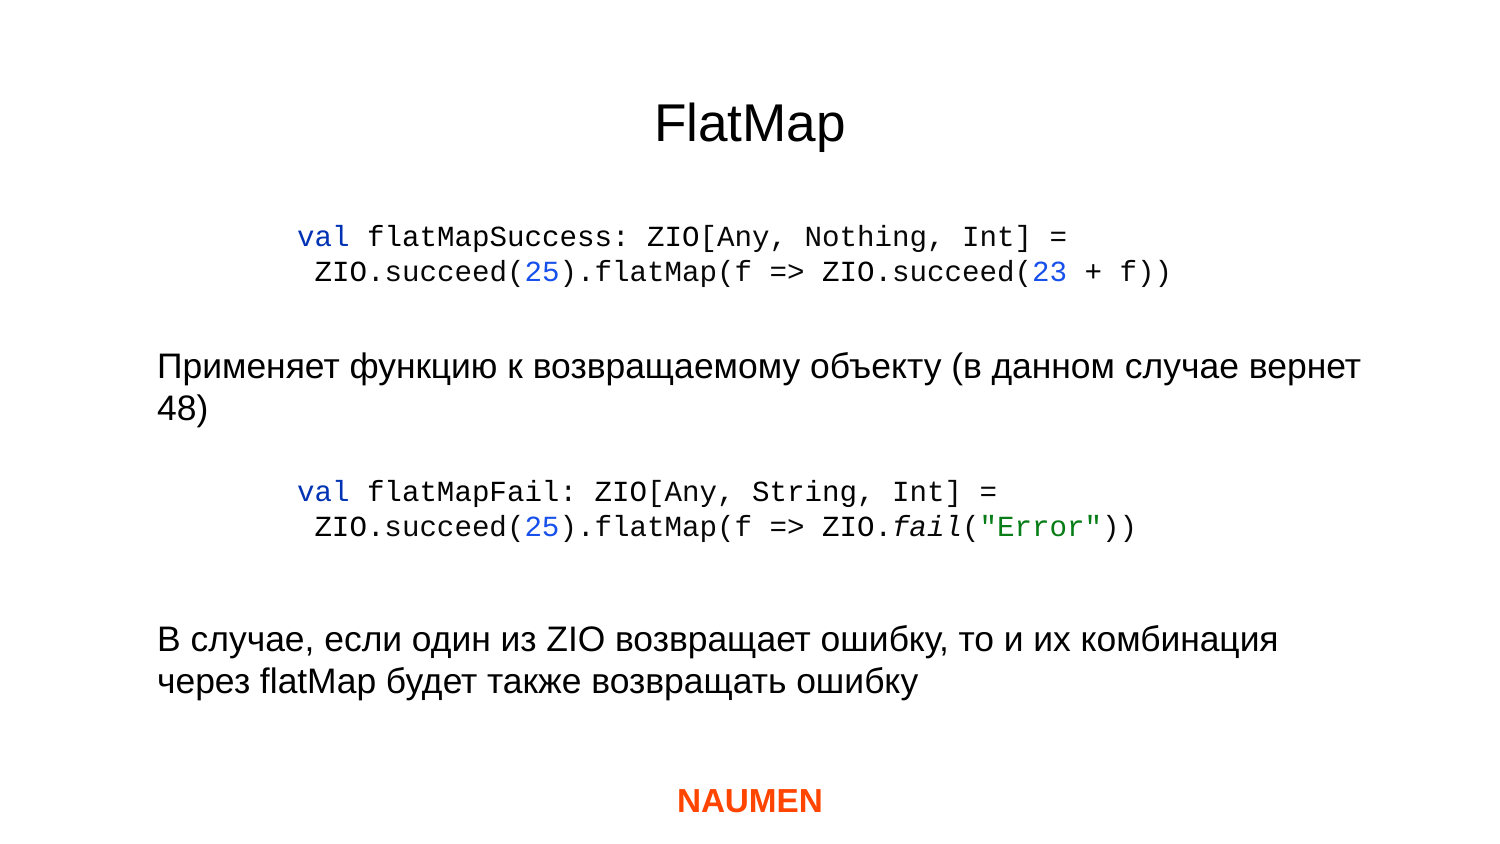

FlatMap
val flatMapSuccess: ZIO[Any, Nothing, Int] =
 ZIO.succeed(25).flatMap(f => ZIO.succeed(23 + f))
Применяет функцию к возвращаемому объекту (в данном случае вернет 48)
val flatMapFail: ZIO[Any, String, Int] =
 ZIO.succeed(25).flatMap(f => ZIO.fail("Error"))
В случае, если один из ZIO возвращает ошибку, то и их комбинация через flatMap будет также возвращать ошибку